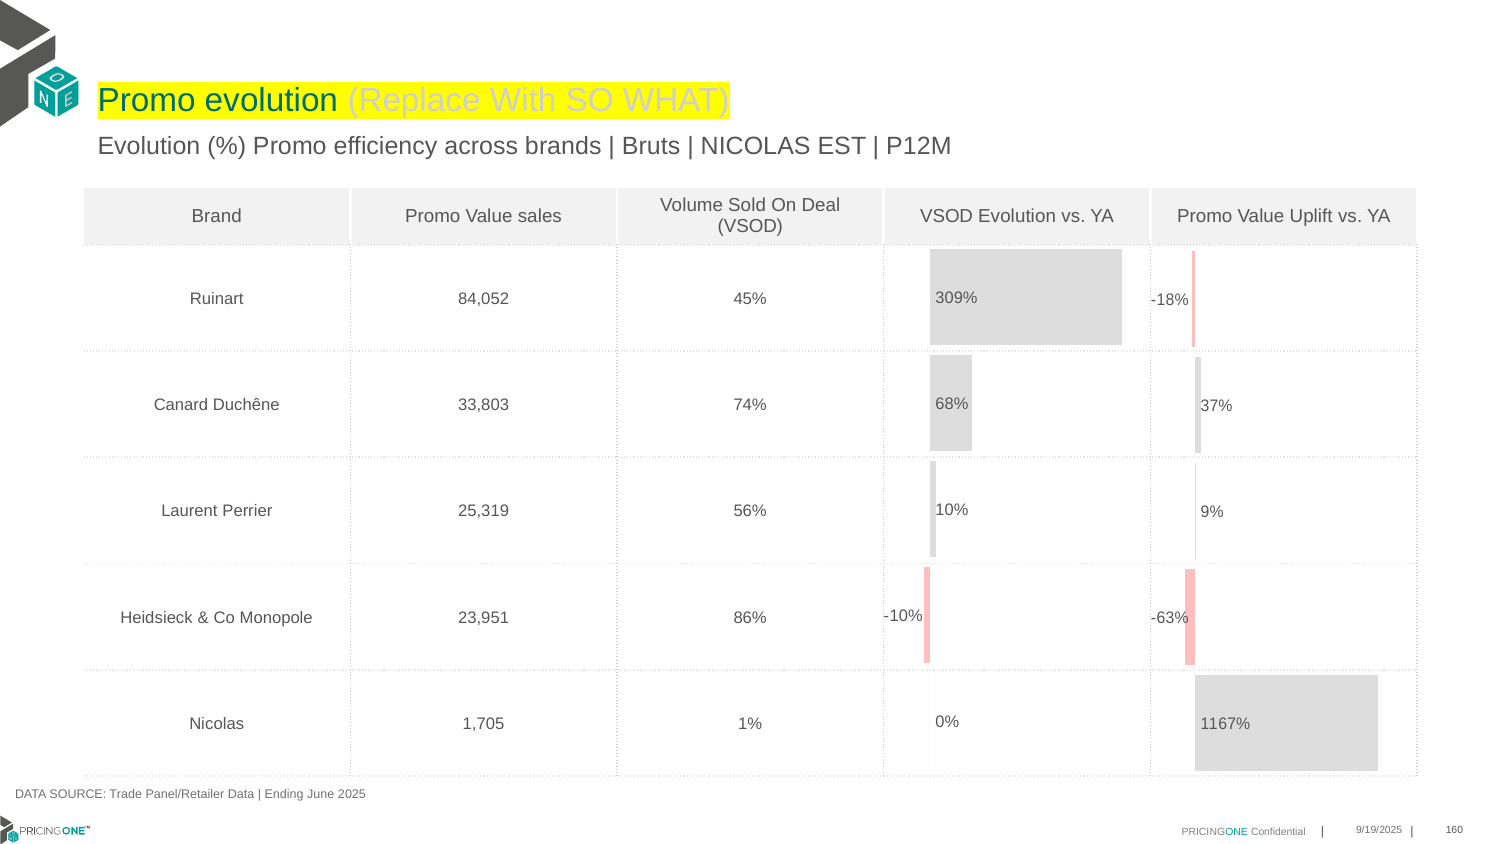

# Promo evolution (Replace With SO WHAT)
Evolution (%) Promo efficiency across brands | Bruts | NICOLAS EST | P12M
| Brand | Promo Value sales | Volume Sold On Deal (VSOD) | VSOD Evolution vs. YA | Promo Value Uplift vs. YA |
| --- | --- | --- | --- | --- |
| Ruinart | 84,052 | 45% |  |  |
| Canard Duchêne | 33,803 | 74% |  |  |
| Laurent Perrier | 25,319 | 56% |  |  |
| Heidsieck & Co Monopole | 23,951 | 86% |  |  |
| Nicolas | 1,705 | 1% |  |  |

### Chart

| Category | VSOD Evaluation vs YA |
|---|---|
| Ruinart | 3.091 |
| Canard Duchêne | 0.6819999999999999 |
| Laurent Perrier | 0.09800000000000009 |
| Heidsieck & Co Monopole | -0.09499999999999997 |
| Nicolas | 0.0 |

### Chart

| Category | Promo Value Uplift vs YA |
|---|---|
| Ruinart | -0.17703760669777813 |
| Canard Duchêne | 0.374018705013744 |
| Laurent Perrier | 0.0928088805612588 |
| Heidsieck & Co Monopole | -0.6295312967954477 |
| Nicolas | 11.672082731379039 |
DATA SOURCE: Trade Panel/Retailer Data | Ending June 2025

9/19/2025
160